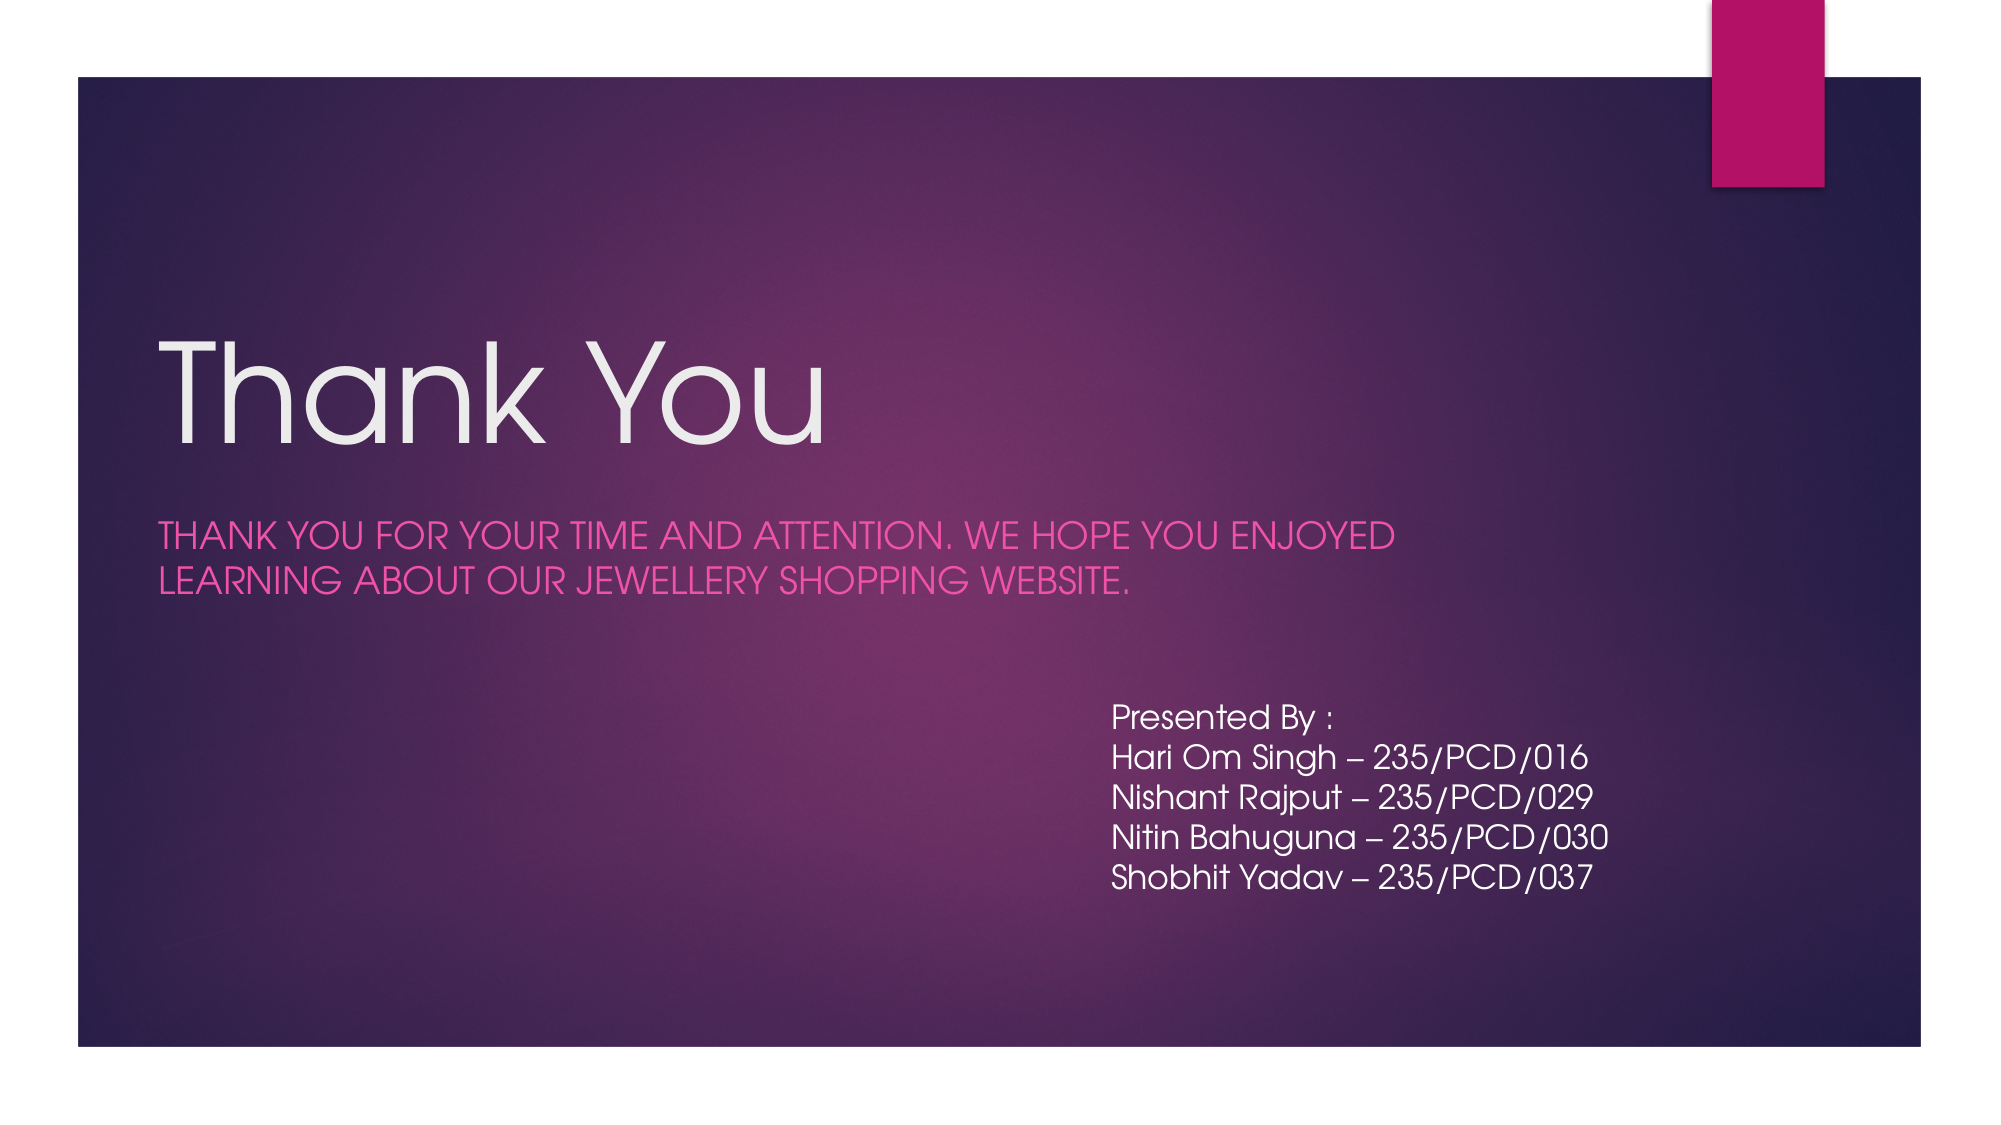

# Thank You
Thank you for your time and attention. We hope you enjoyed learning about our jewellery shopping website.
Presented By :
Hari Om Singh – 235/PCD/016
Nishant Rajput – 235/PCD/029
Nitin Bahuguna – 235/PCD/030
Shobhit Yadav – 235/PCD/037